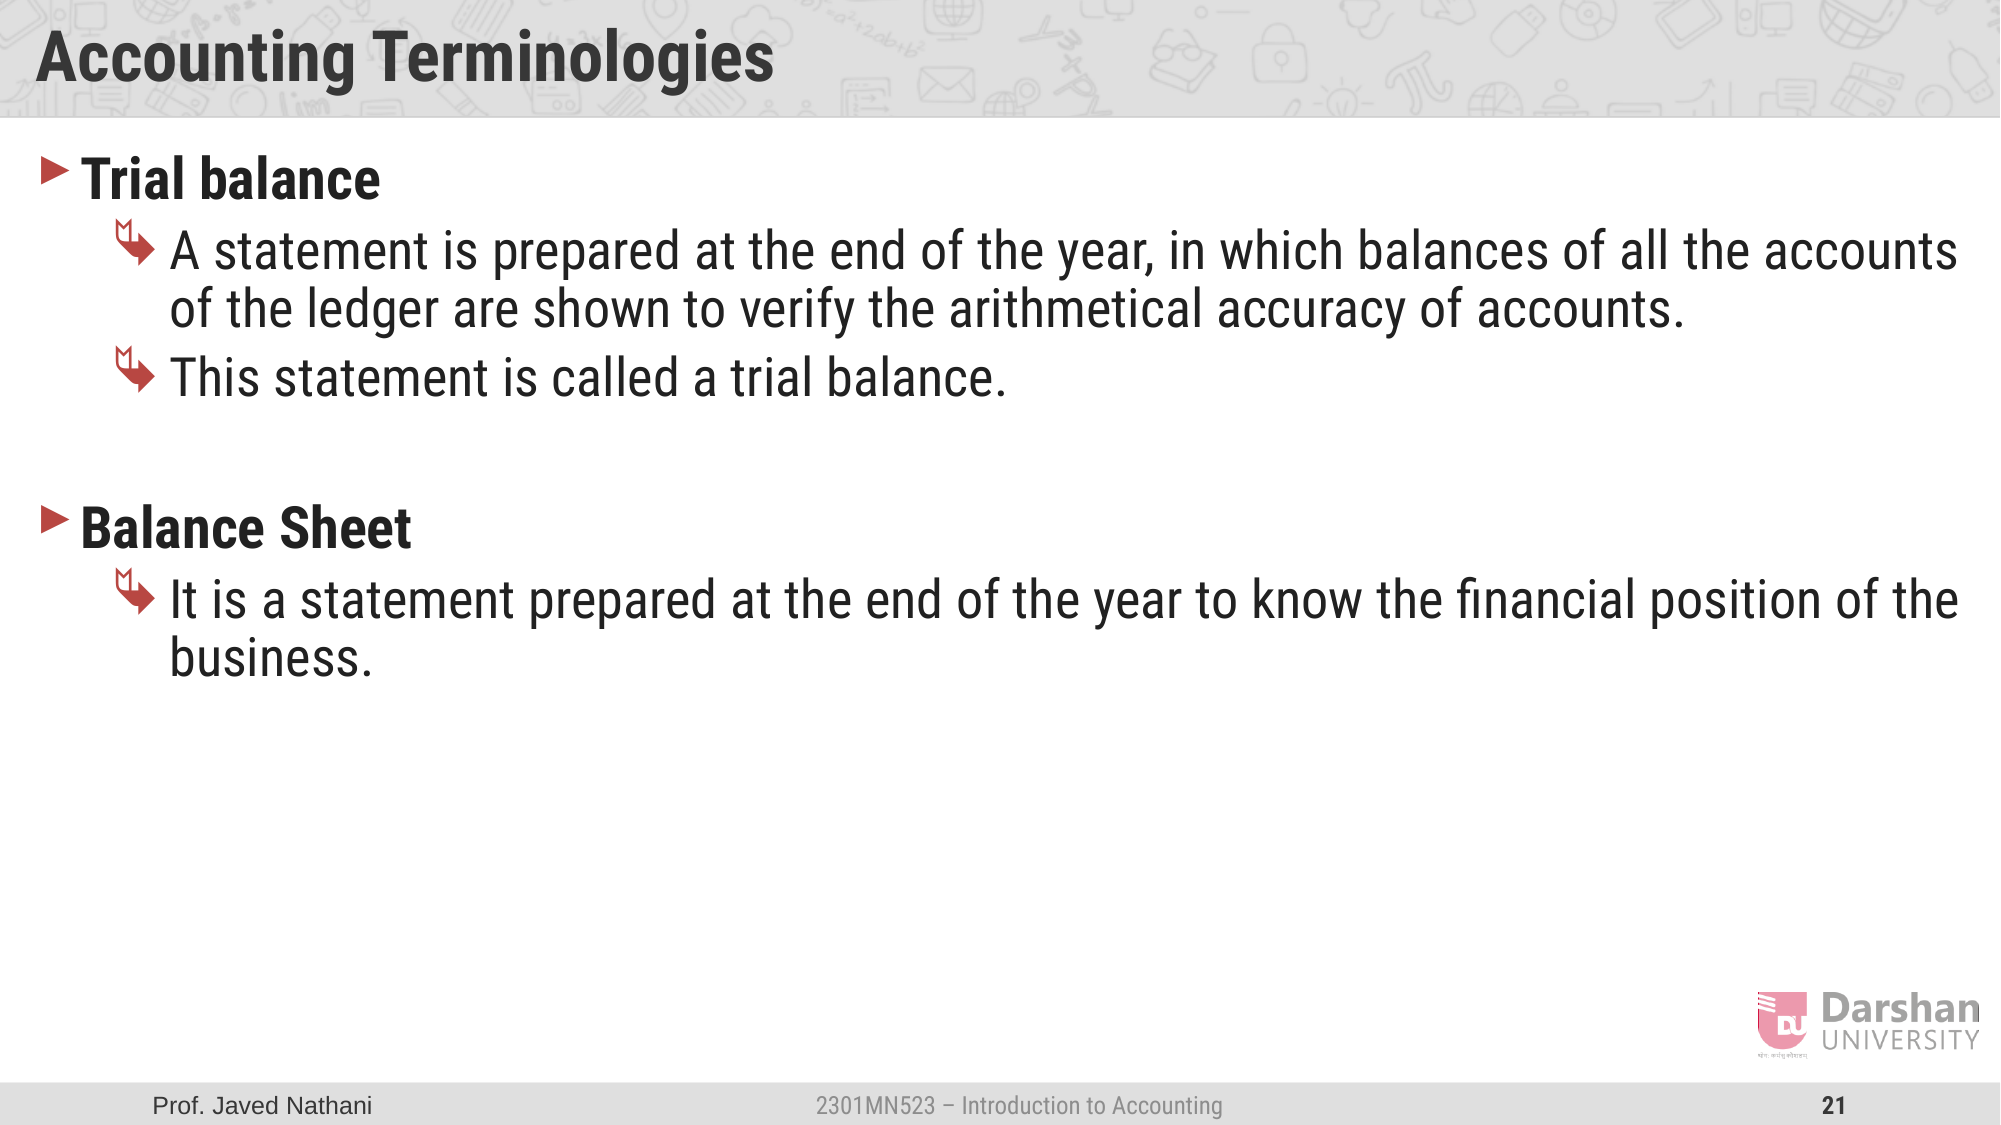

# Accounting Terminologies
Trial balance
A statement is prepared at the end of the year, in which balances of all the accounts of the ledger are shown to verify the arithmetical accuracy of accounts.
This statement is called a trial balance.

Balance Sheet
It is a statement prepared at the end of the year to know the financial position of the business.